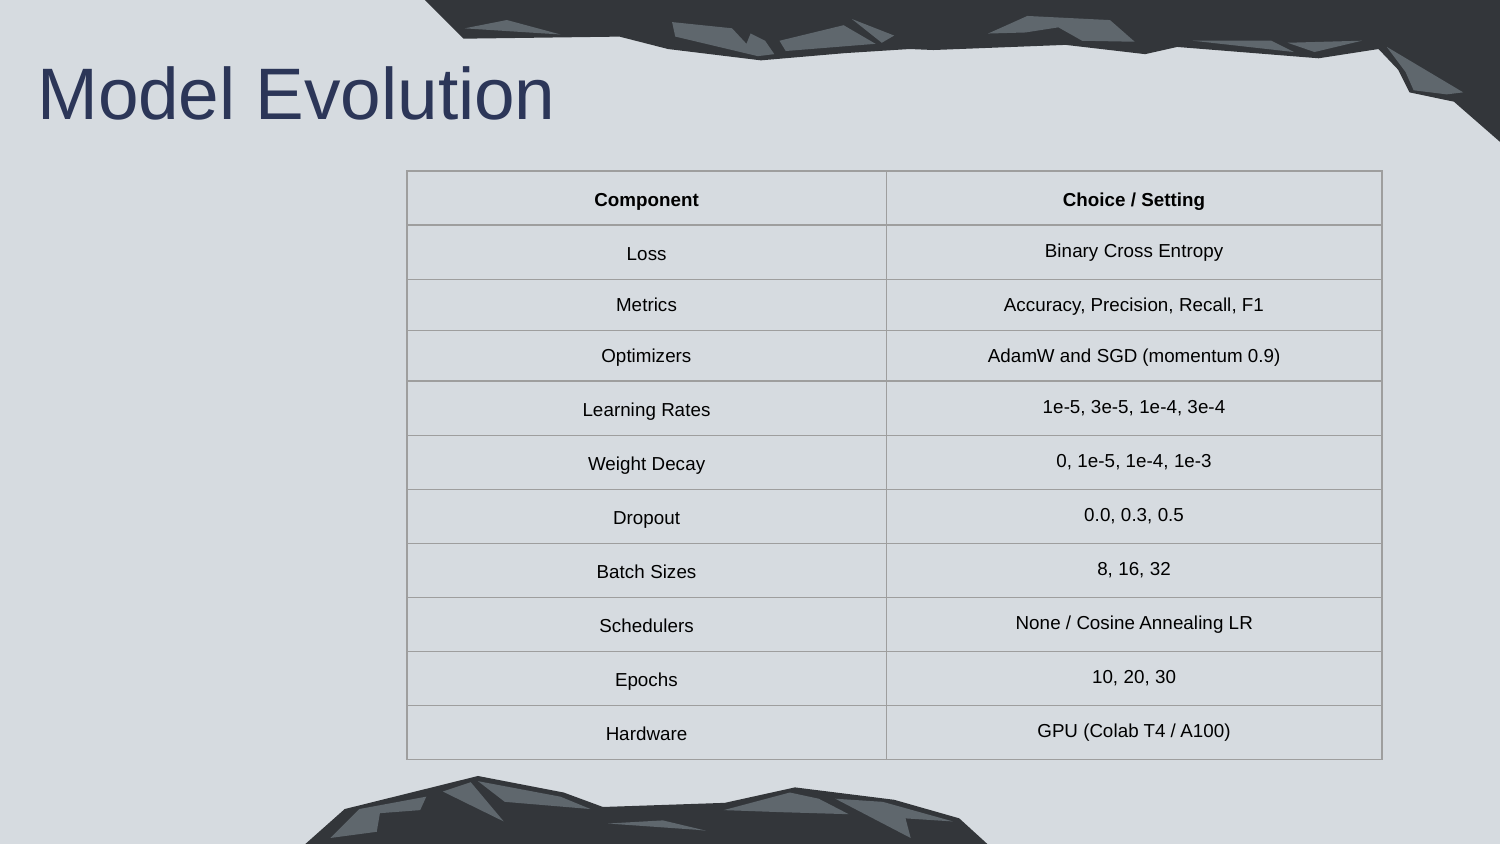

# Model Evolution

| Component | Choice / Setting |
| --- | --- |
| Loss | Binary Cross Entropy |
| Metrics | Accuracy, Precision, Recall, F1 |
| Optimizers | AdamW and SGD (momentum 0.9) |
| Learning Rates | 1e-5, 3e-5, 1e-4, 3e-4 |
| Weight Decay | 0, 1e-5, 1e-4, 1e-3 |
| Dropout | 0.0, 0.3, 0.5 |
| Batch Sizes | 8, 16, 32 |
| Schedulers | None / Cosine Annealing LR |
| Epochs | 10, 20, 30 |
| Hardware | GPU (Colab T4 / A100) |